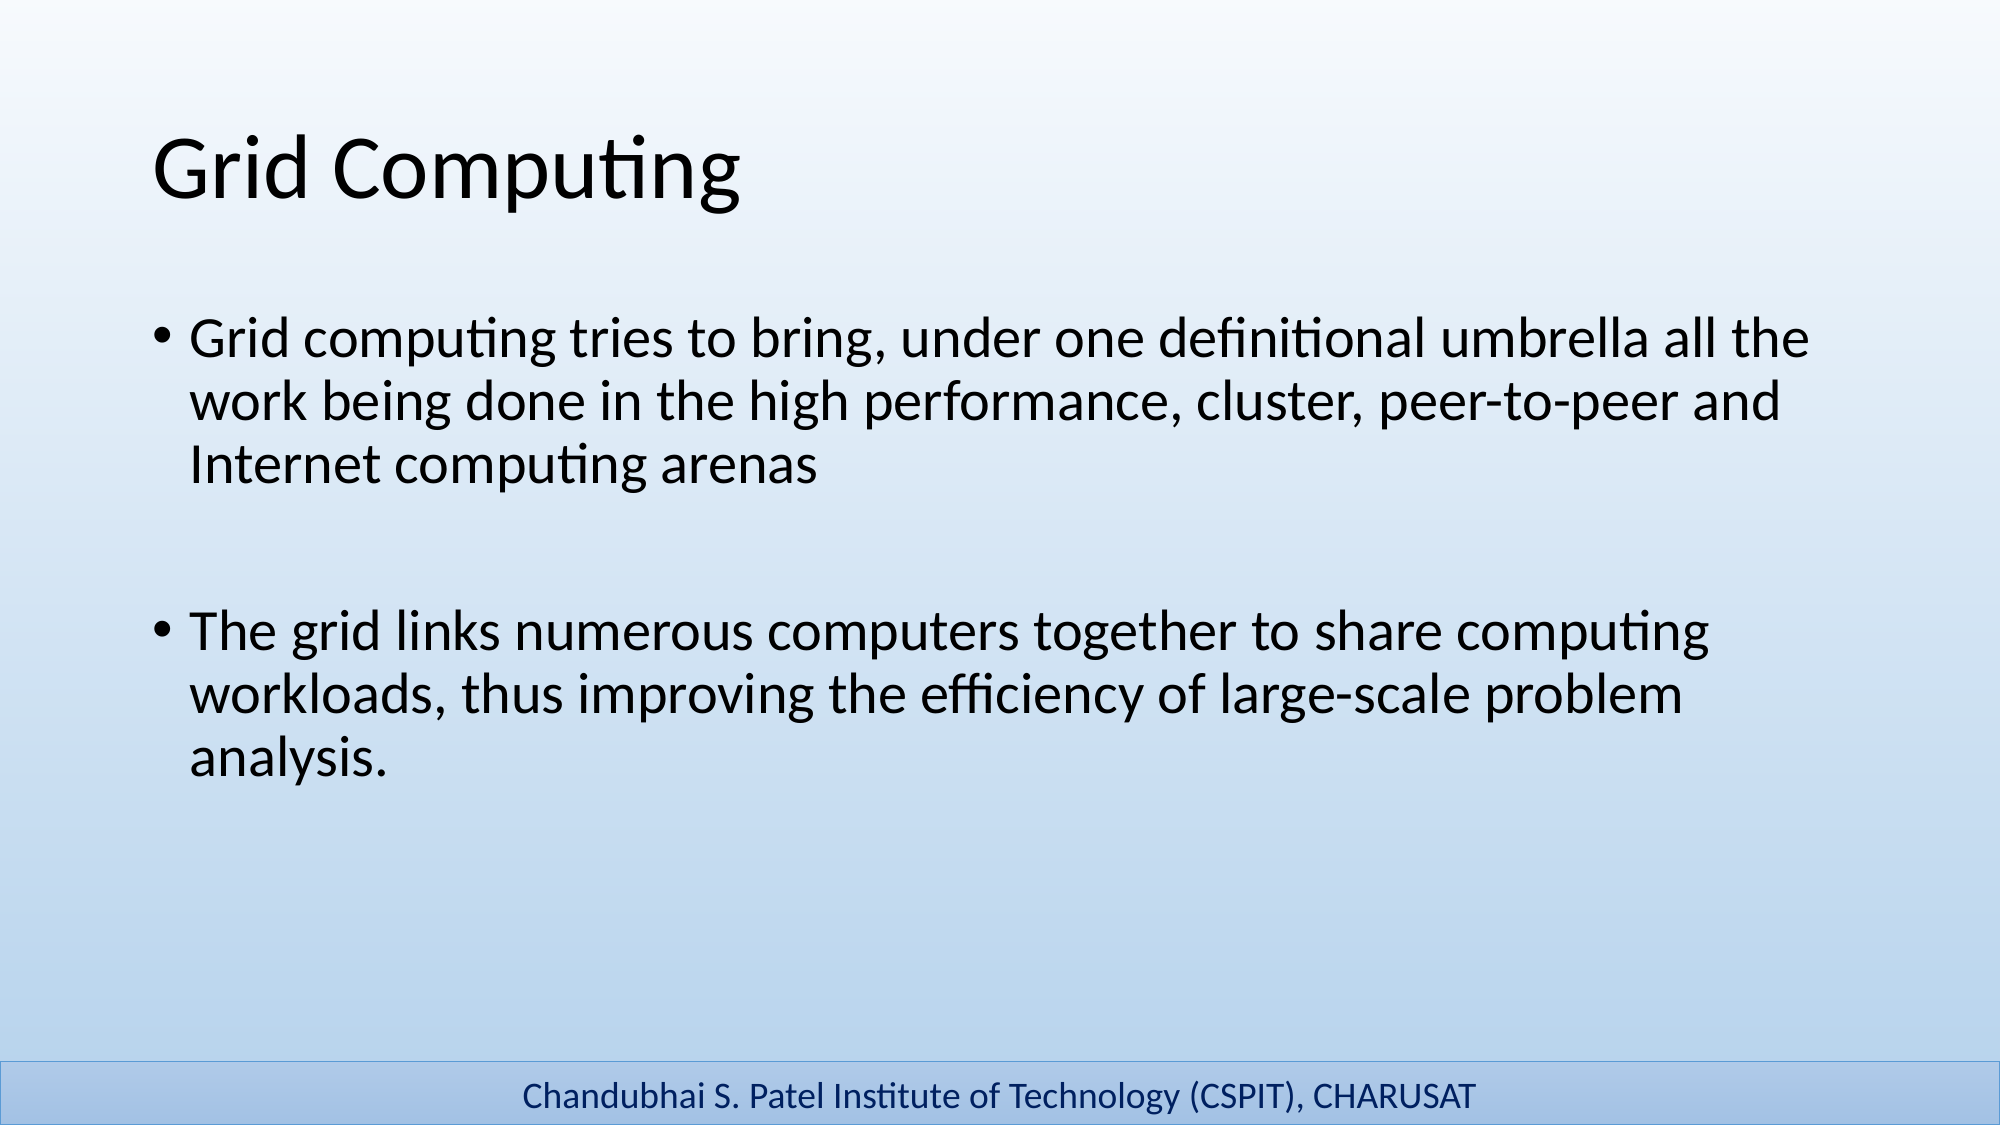

# Grid Computing
Grid computing tries to bring, under one definitional umbrella all the work being done in the high performance, cluster, peer-to-peer and Internet computing arenas

The grid links numerous computers together to share computing workloads, thus improving the efficiency of large-scale problem analysis.

Arpita Shah
21